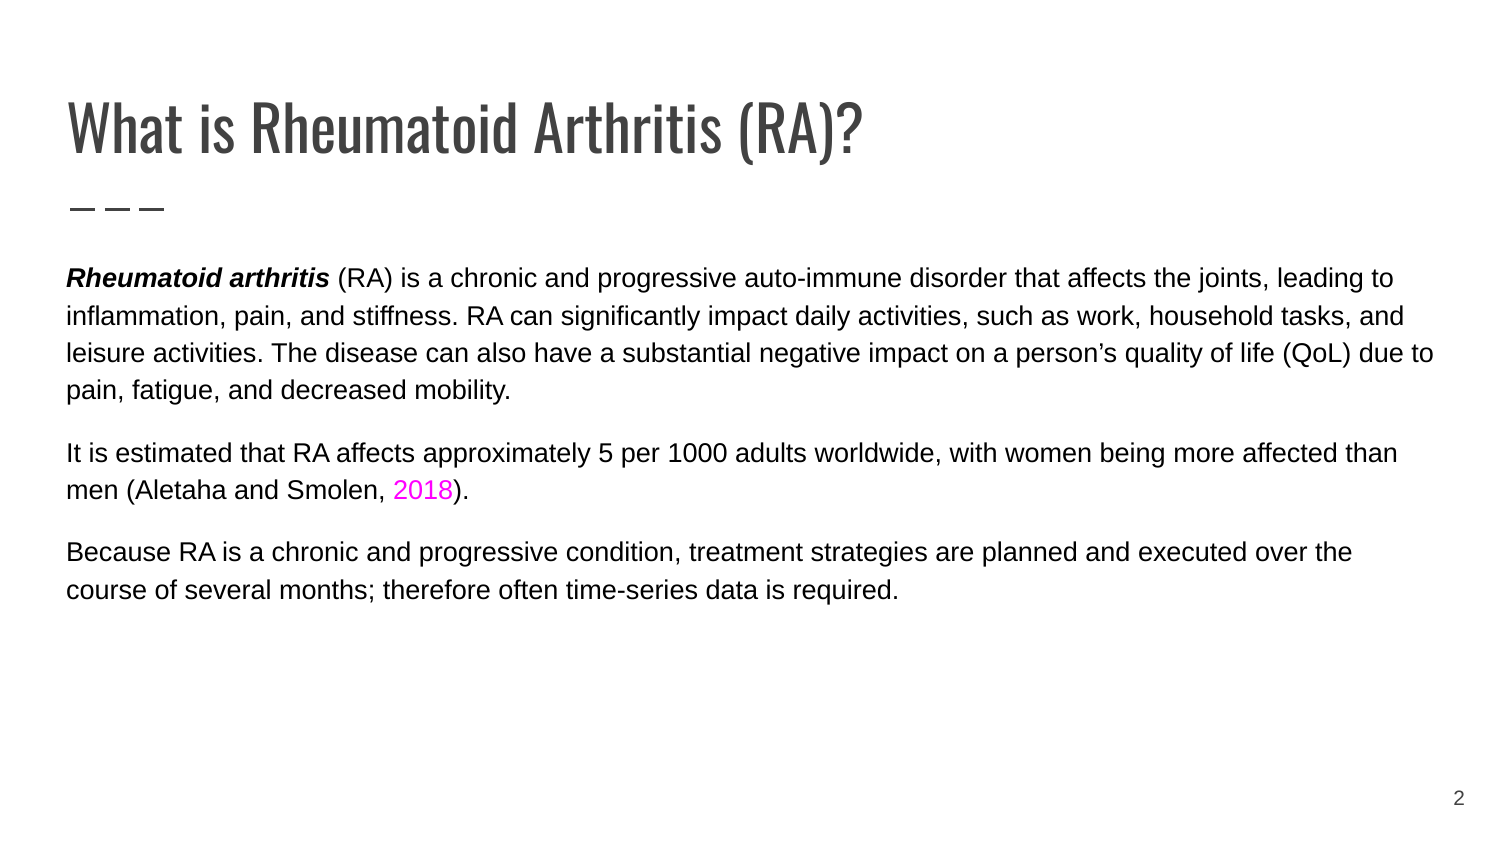

# What is Rheumatoid Arthritis (RA)?
Rheumatoid arthritis (RA) is a chronic and progressive auto-immune disorder that affects the joints, leading to inflammation, pain, and stiffness. RA can significantly impact daily activities, such as work, household tasks, and leisure activities. The disease can also have a substantial negative impact on a person’s quality of life (QoL) due to pain, fatigue, and decreased mobility.
It is estimated that RA affects approximately 5 per 1000 adults worldwide, with women being more affected than men (Aletaha and Smolen, 2018).
Because RA is a chronic and progressive condition, treatment strategies are planned and executed over the course of several months; therefore often time-series data is required.

2